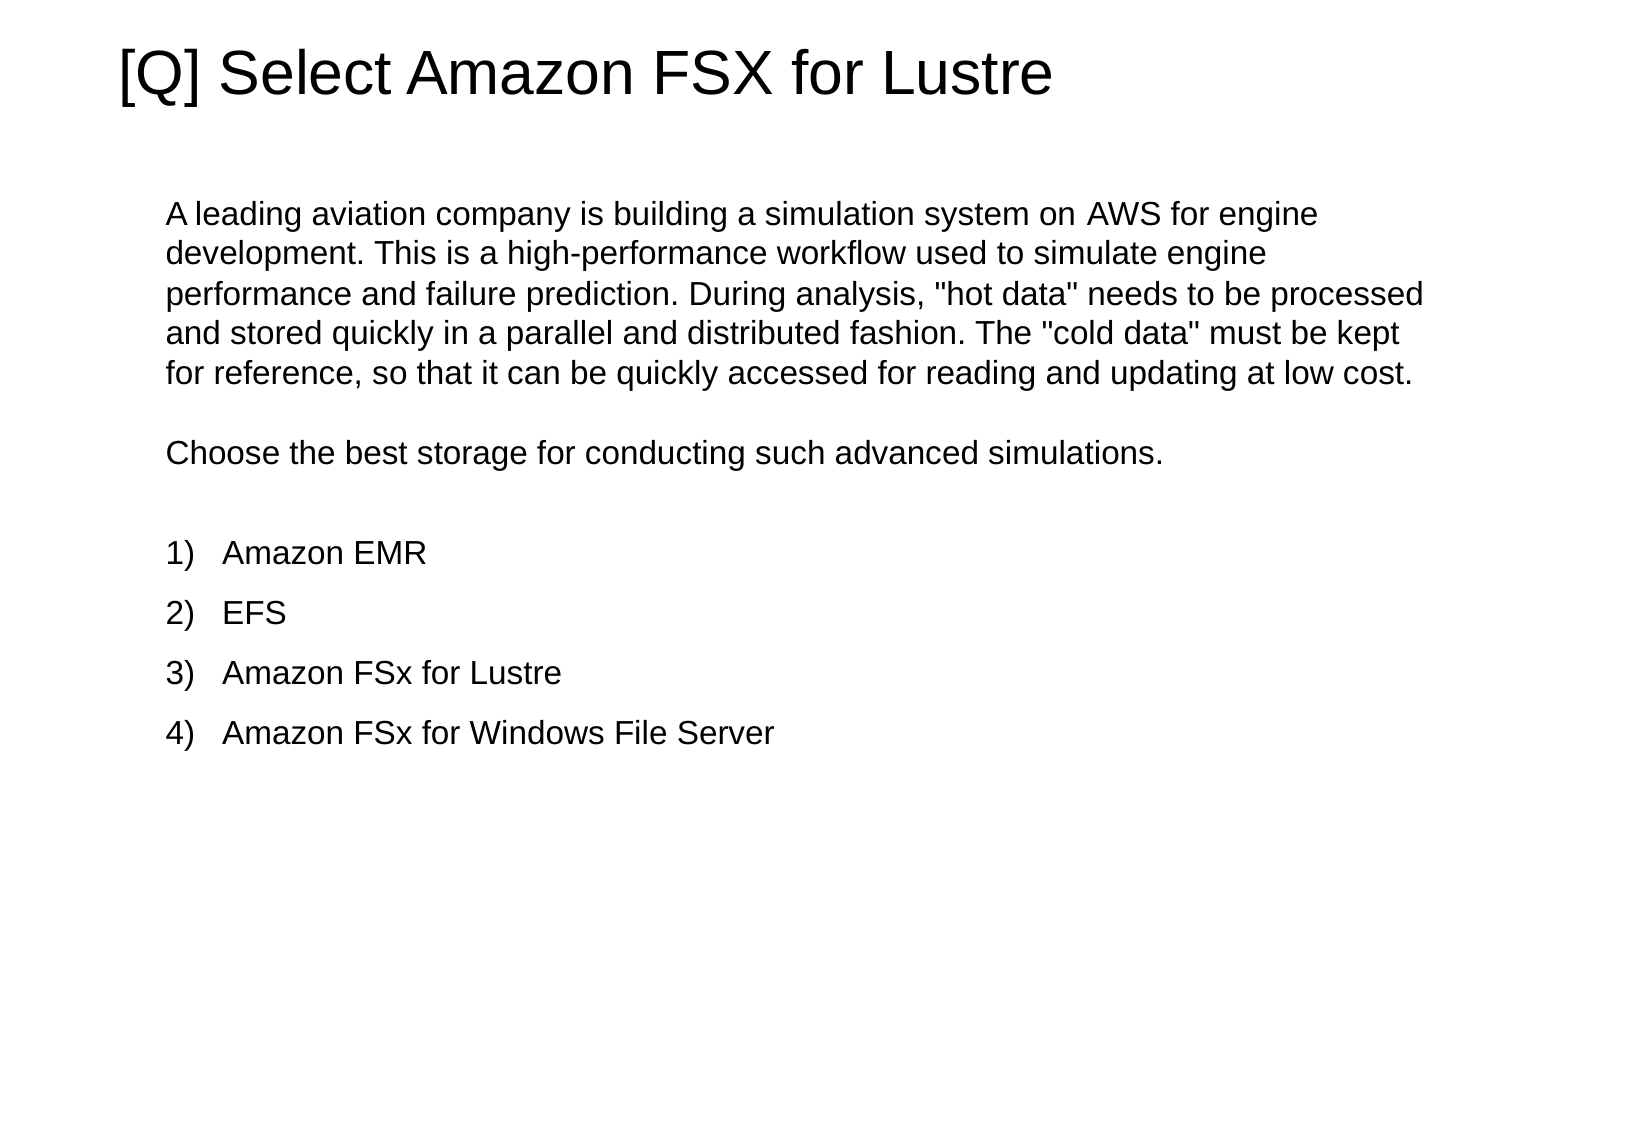

[Q] Select Amazon FSX for Lustre
A leading aviation company is building a simulation system on AWS for engine development. This is a high-performance workflow used to simulate engine performance and failure prediction. During analysis, "hot data" needs to be processed and stored quickly in a parallel and distributed fashion. The "cold data" must be kept for reference, so that it can be quickly accessed for reading and updating at low cost.

Choose the best storage for conducting such advanced simulations.

Amazon EMR
EFS
Amazon FSx for Lustre
Amazon FSx for Windows File Server